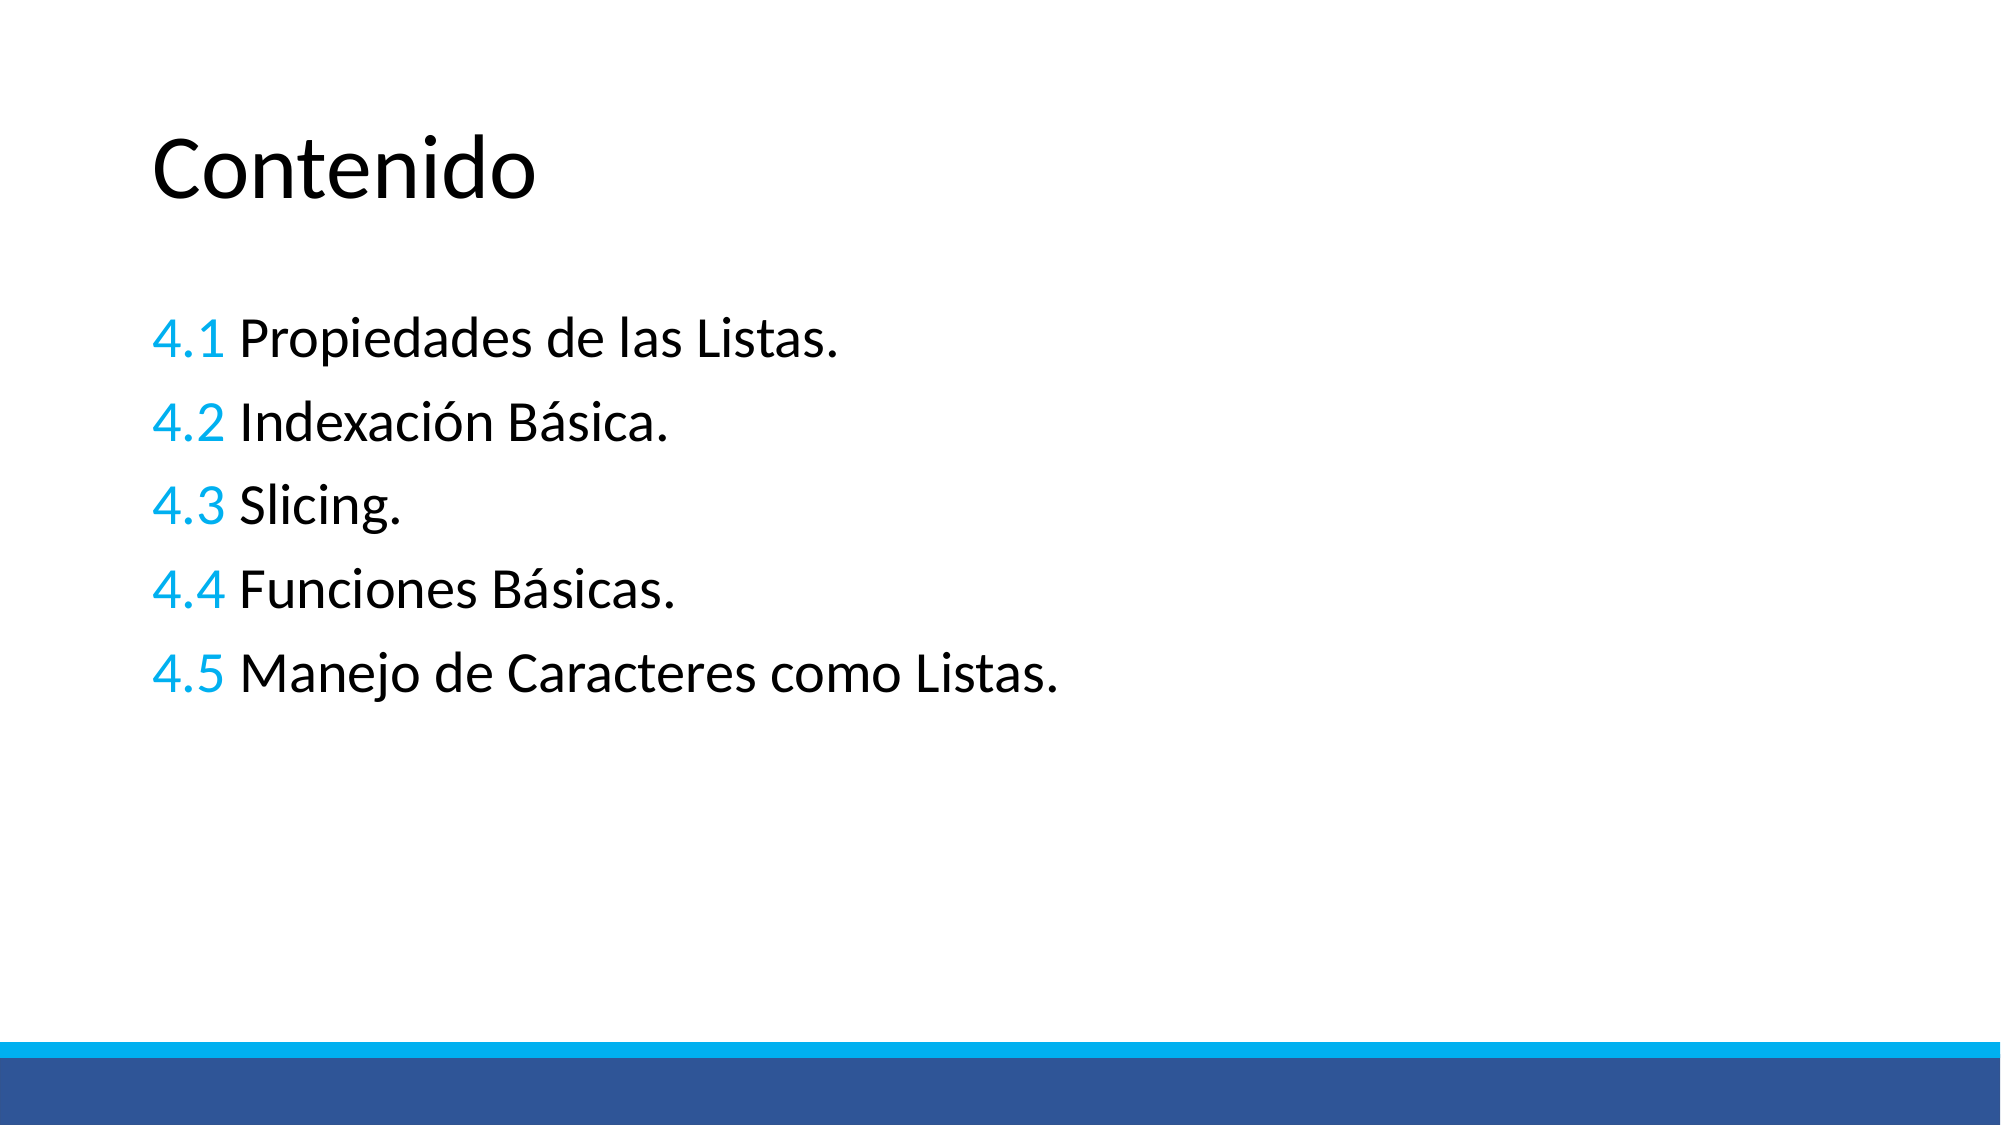

# Contenido
4.1 Propiedades de las Listas.
4.2 Indexación Básica.
4.3 Slicing.
4.4 Funciones Básicas.
4.5 Manejo de Caracteres como Listas.